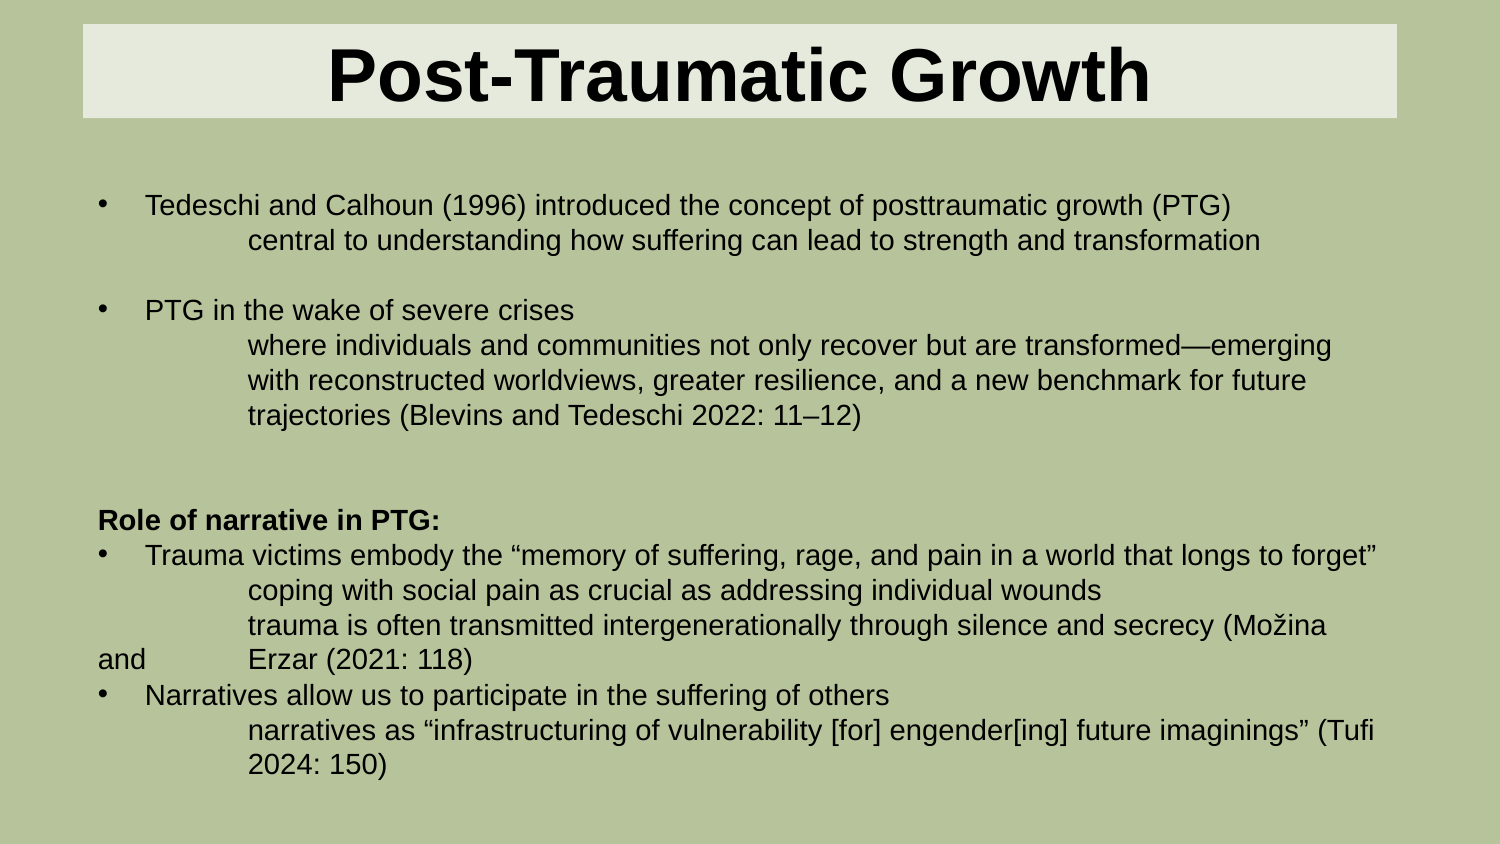

# Post-Traumatic Growth

Tedeschi and Calhoun (1996) introduced the concept of posttraumatic growth (PTG)
	central to understanding how suffering can lead to strength and transformation

PTG in the wake of severe crises
	where individuals and communities not only recover but are transformed—emerging 	with reconstructed worldviews, greater resilience, and a new benchmark for future 	trajectories (Blevins and Tedeschi 2022: 11–12)

Role of narrative in PTG:
Trauma victims embody the “memory of suffering, rage, and pain in a world that longs to forget”
	coping with social pain as crucial as addressing individual wounds
	trauma is often transmitted intergenerationally through silence and secrecy (Možina and 	Erzar (2021: 118)
Narratives allow us to participate in the suffering of others
	narratives as “infrastructuring of vulnerability [for] engender[ing] future imaginings” (Tufi 	2024: 150)